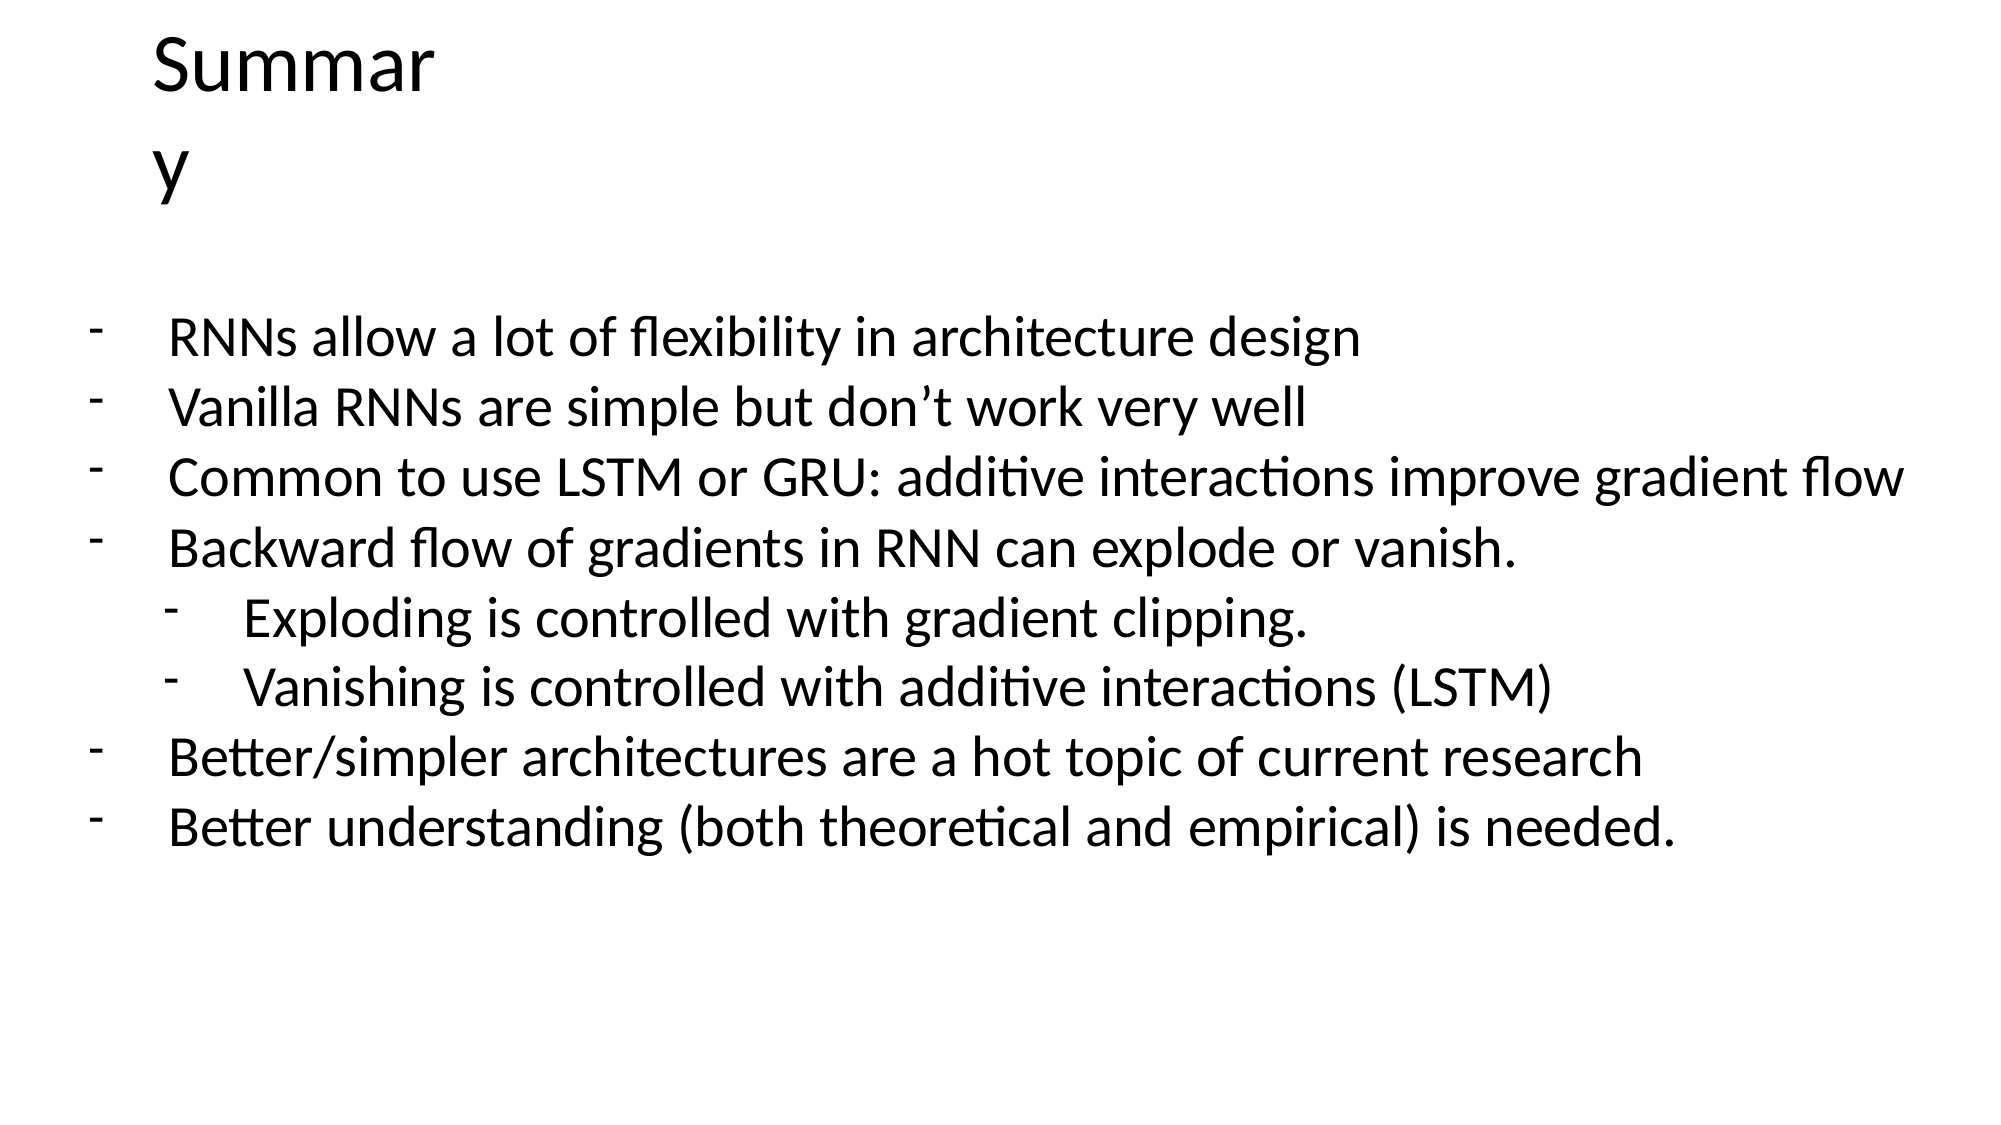

# Summary
RNNs allow a lot of flexibility in architecture design
Vanilla RNNs are simple but don’t work very well
Common to use LSTM or GRU: additive interactions improve gradient flow
Backward flow of gradients in RNN can explode or vanish.
Exploding is controlled with gradient clipping.
Vanishing is controlled with additive interactions (LSTM)
Better/simpler architectures are a hot topic of current research
Better understanding (both theoretical and empirical) is needed.